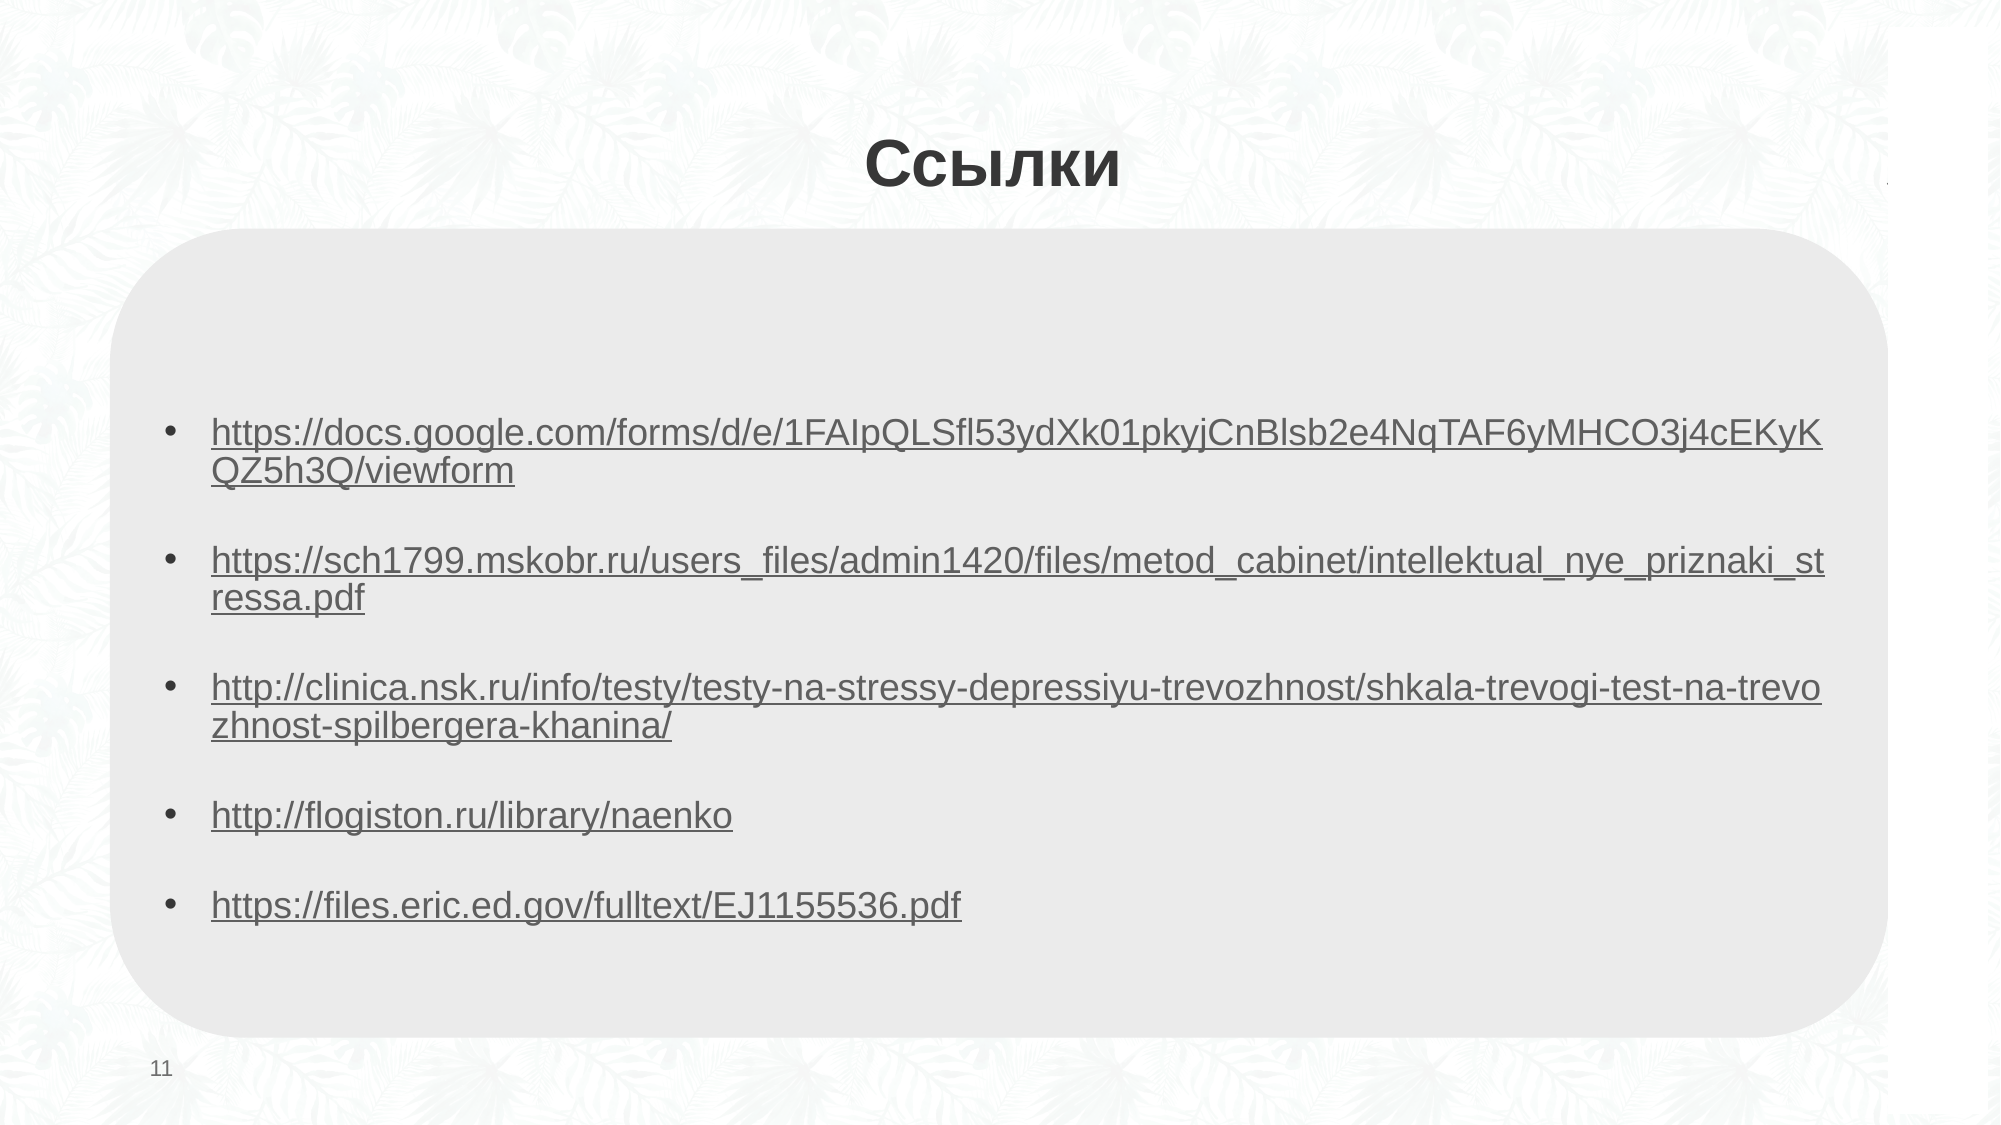

# Ссылки
https://docs.google.com/forms/d/e/1FAIpQLSfl53ydXk01pkyjCnBlsb2e4NqTAF6yMHCO3j4cEKyKQZ5h3Q/viewform

https://sch1799.mskobr.ru/users_files/admin1420/files/metod_cabinet/intellektual_nye_priznaki_stressa.pdf

http://clinica.nsk.ru/info/testy/testy-na-stressy-depressiyu-trevozhnost/shkala-trevogi-test-na-trevozhnost-spilbergera-khanina/

http://flogiston.ru/library/naenko

https://files.eric.ed.gov/fulltext/EJ1155536.pdf

11